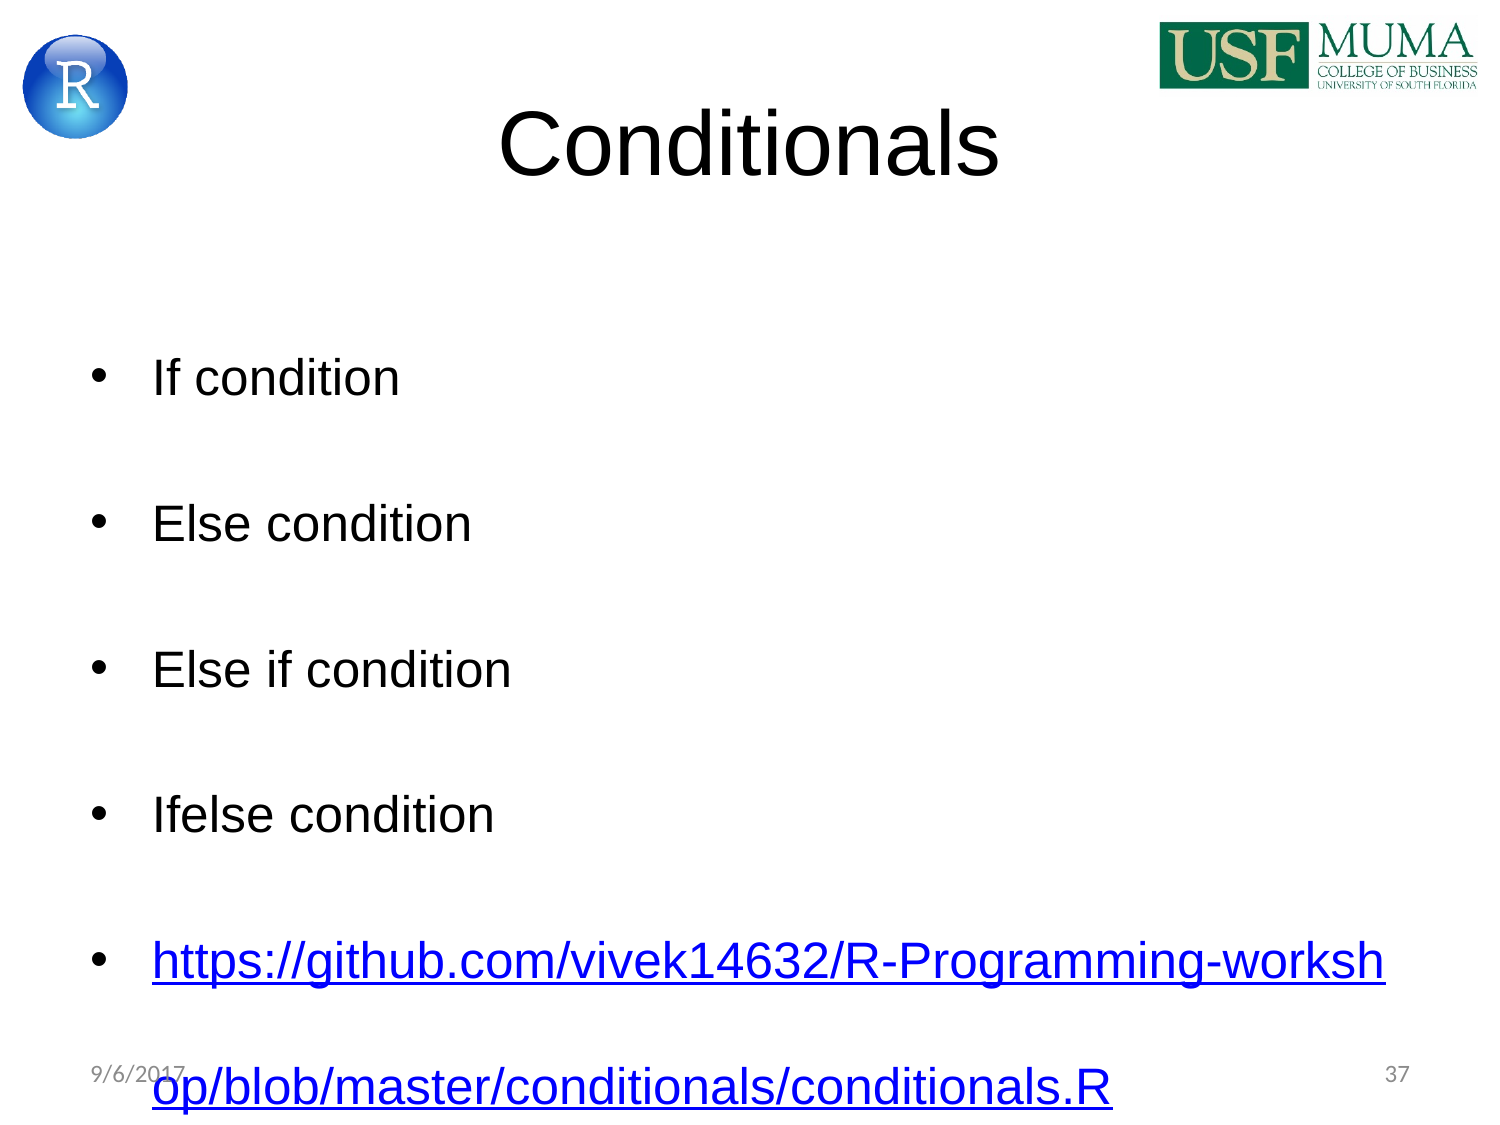

# Conditionals
If condition
Else condition
Else if condition
Ifelse condition
https://github.com/vivek14632/R-Programming-workshop/blob/master/conditionals/conditionals.R

9/6/2017
37